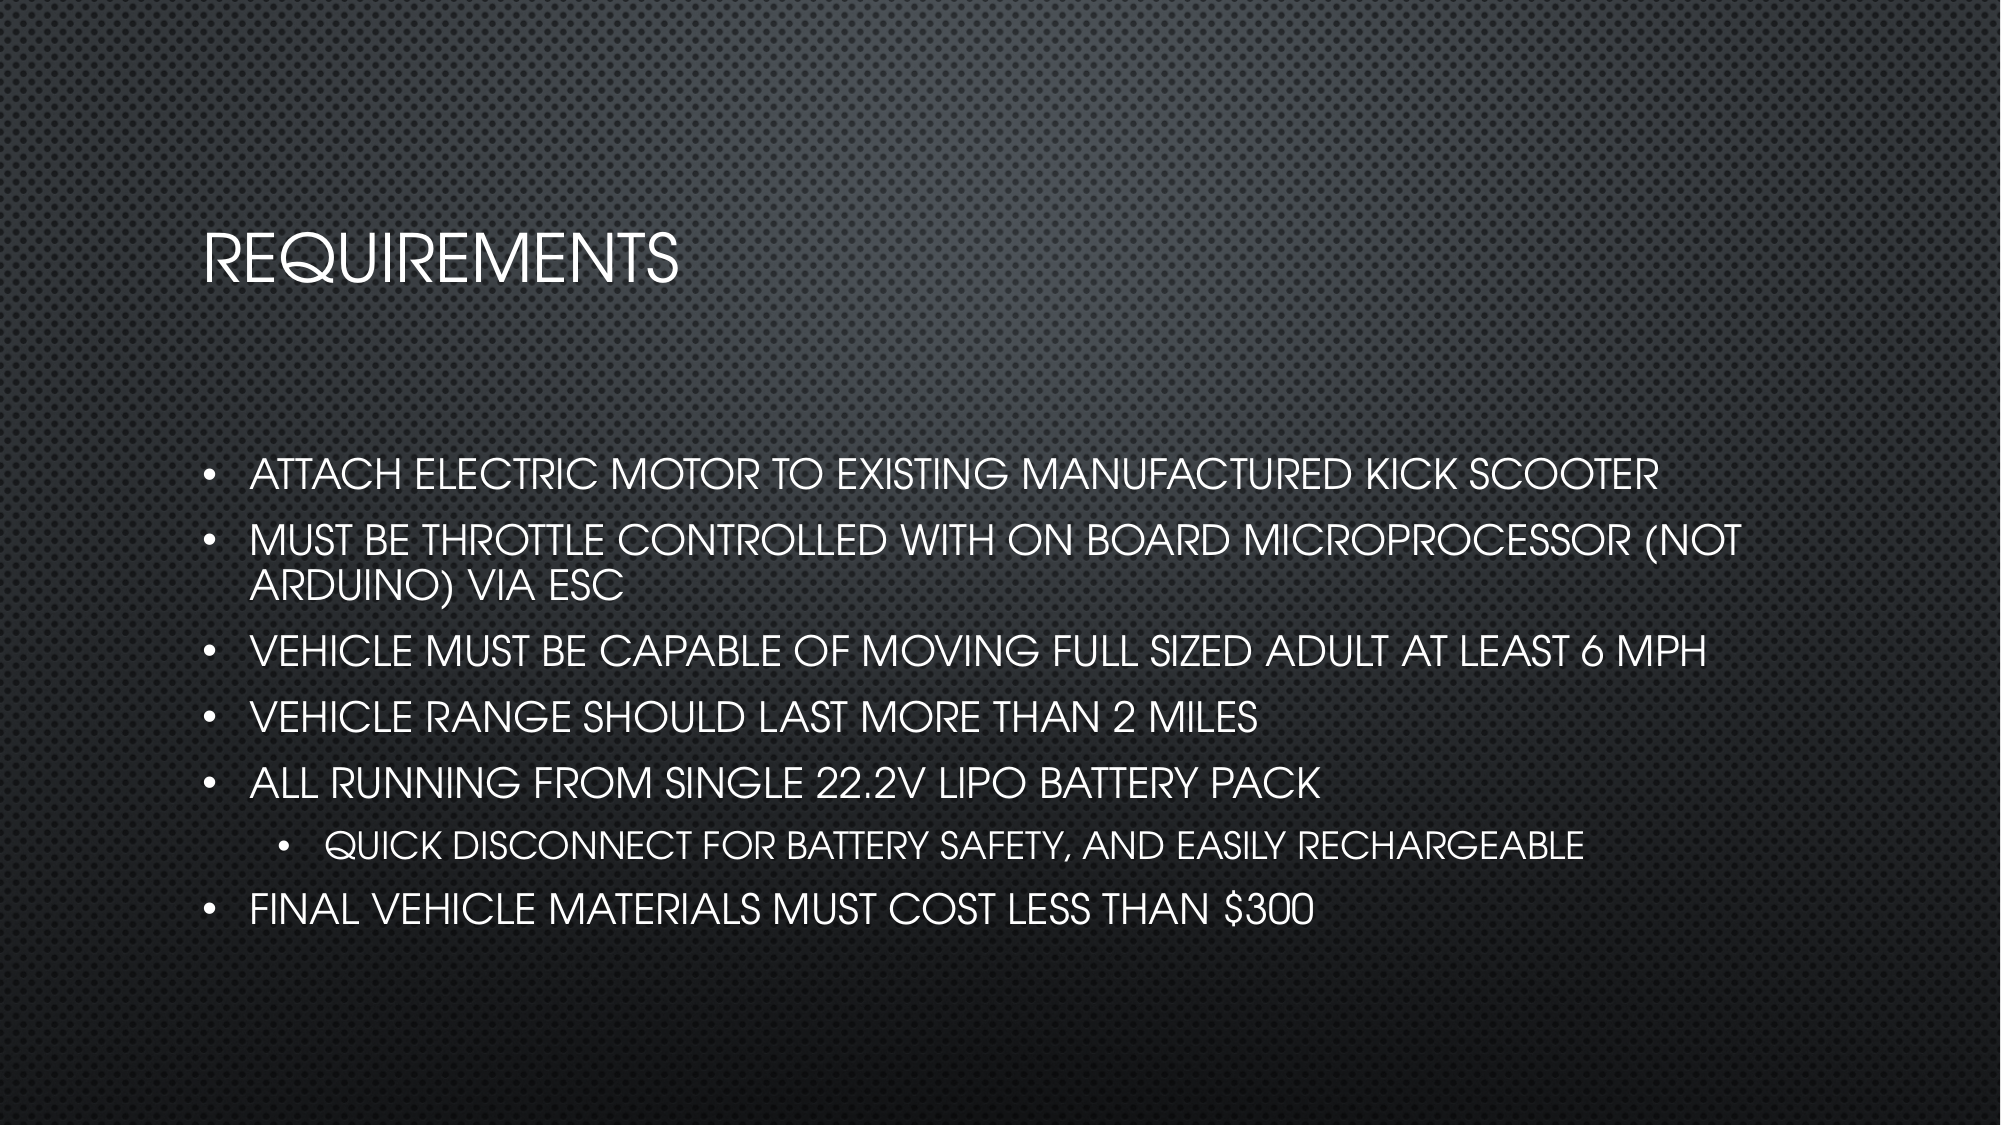

# REQUIREMENTS
Attach electric motor to existing manufactured kick scooter
Must be throttle controlled with on board microprocessor (not Arduino) via ESC
Vehicle must be capable of moving full sized adult at least 6 MPH
Vehicle range should last more than 2 miles
All running from single 22.2V LiPO battery pack
Quick disconnect for battery safety, and easily rechargeable
Final vehicle materials must cost less than $300